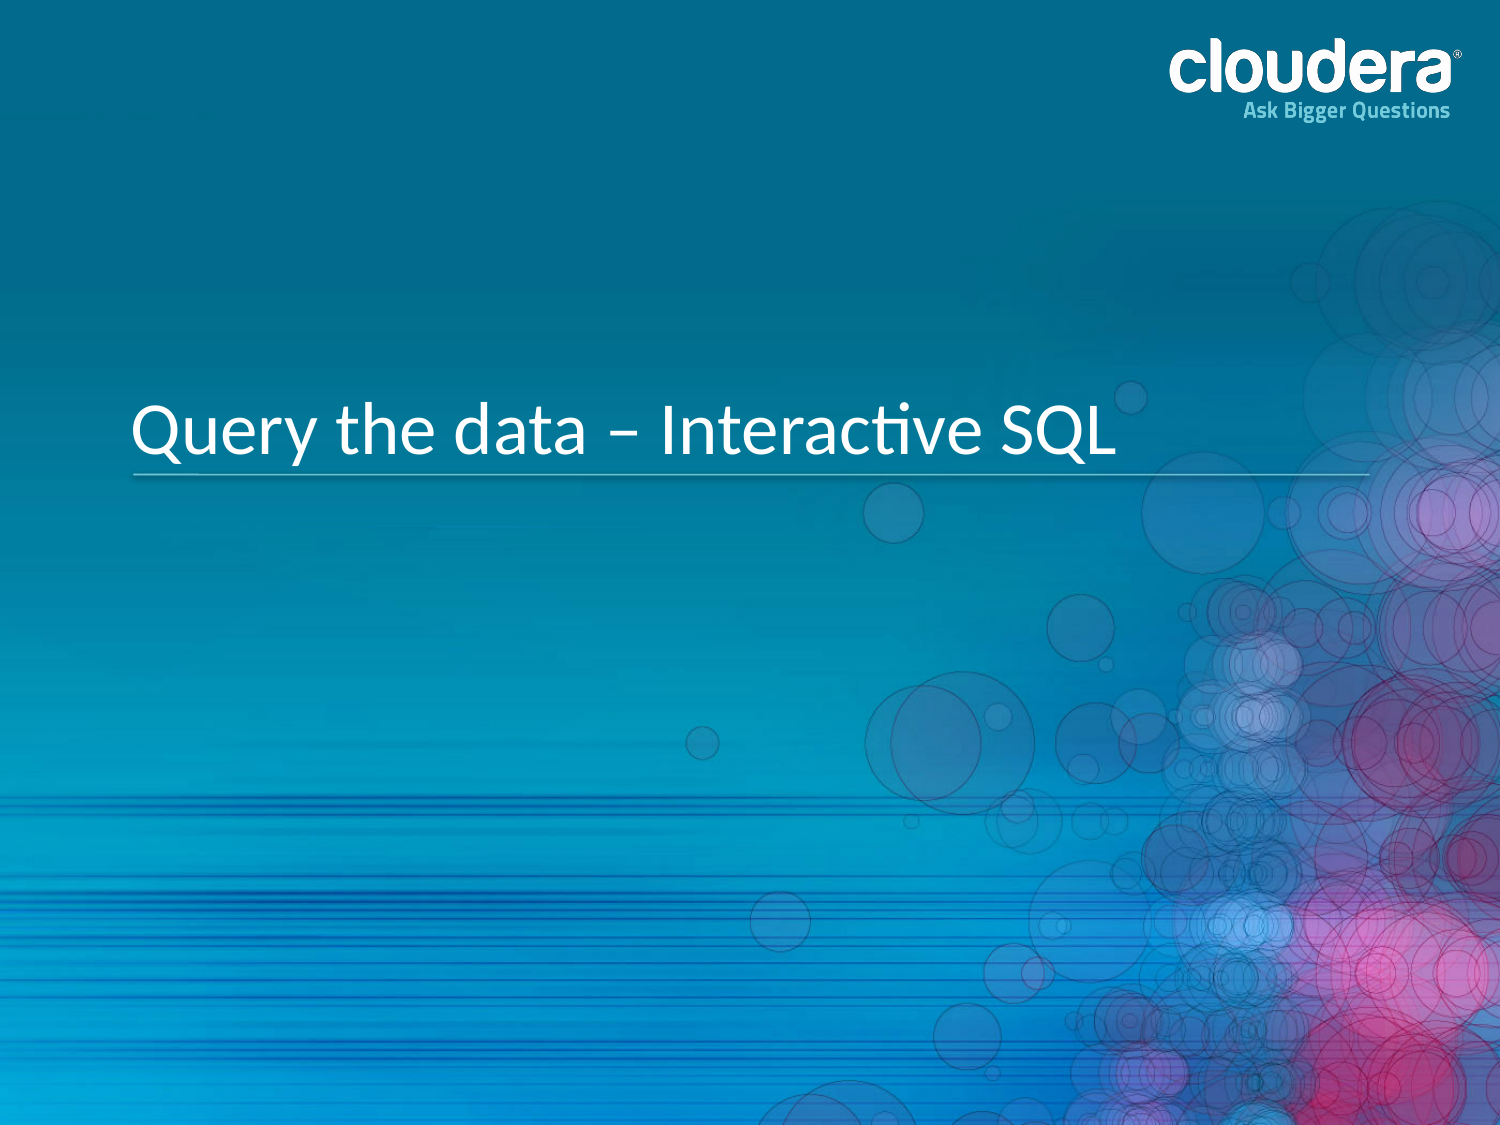

# Query the data – Interactive SQL